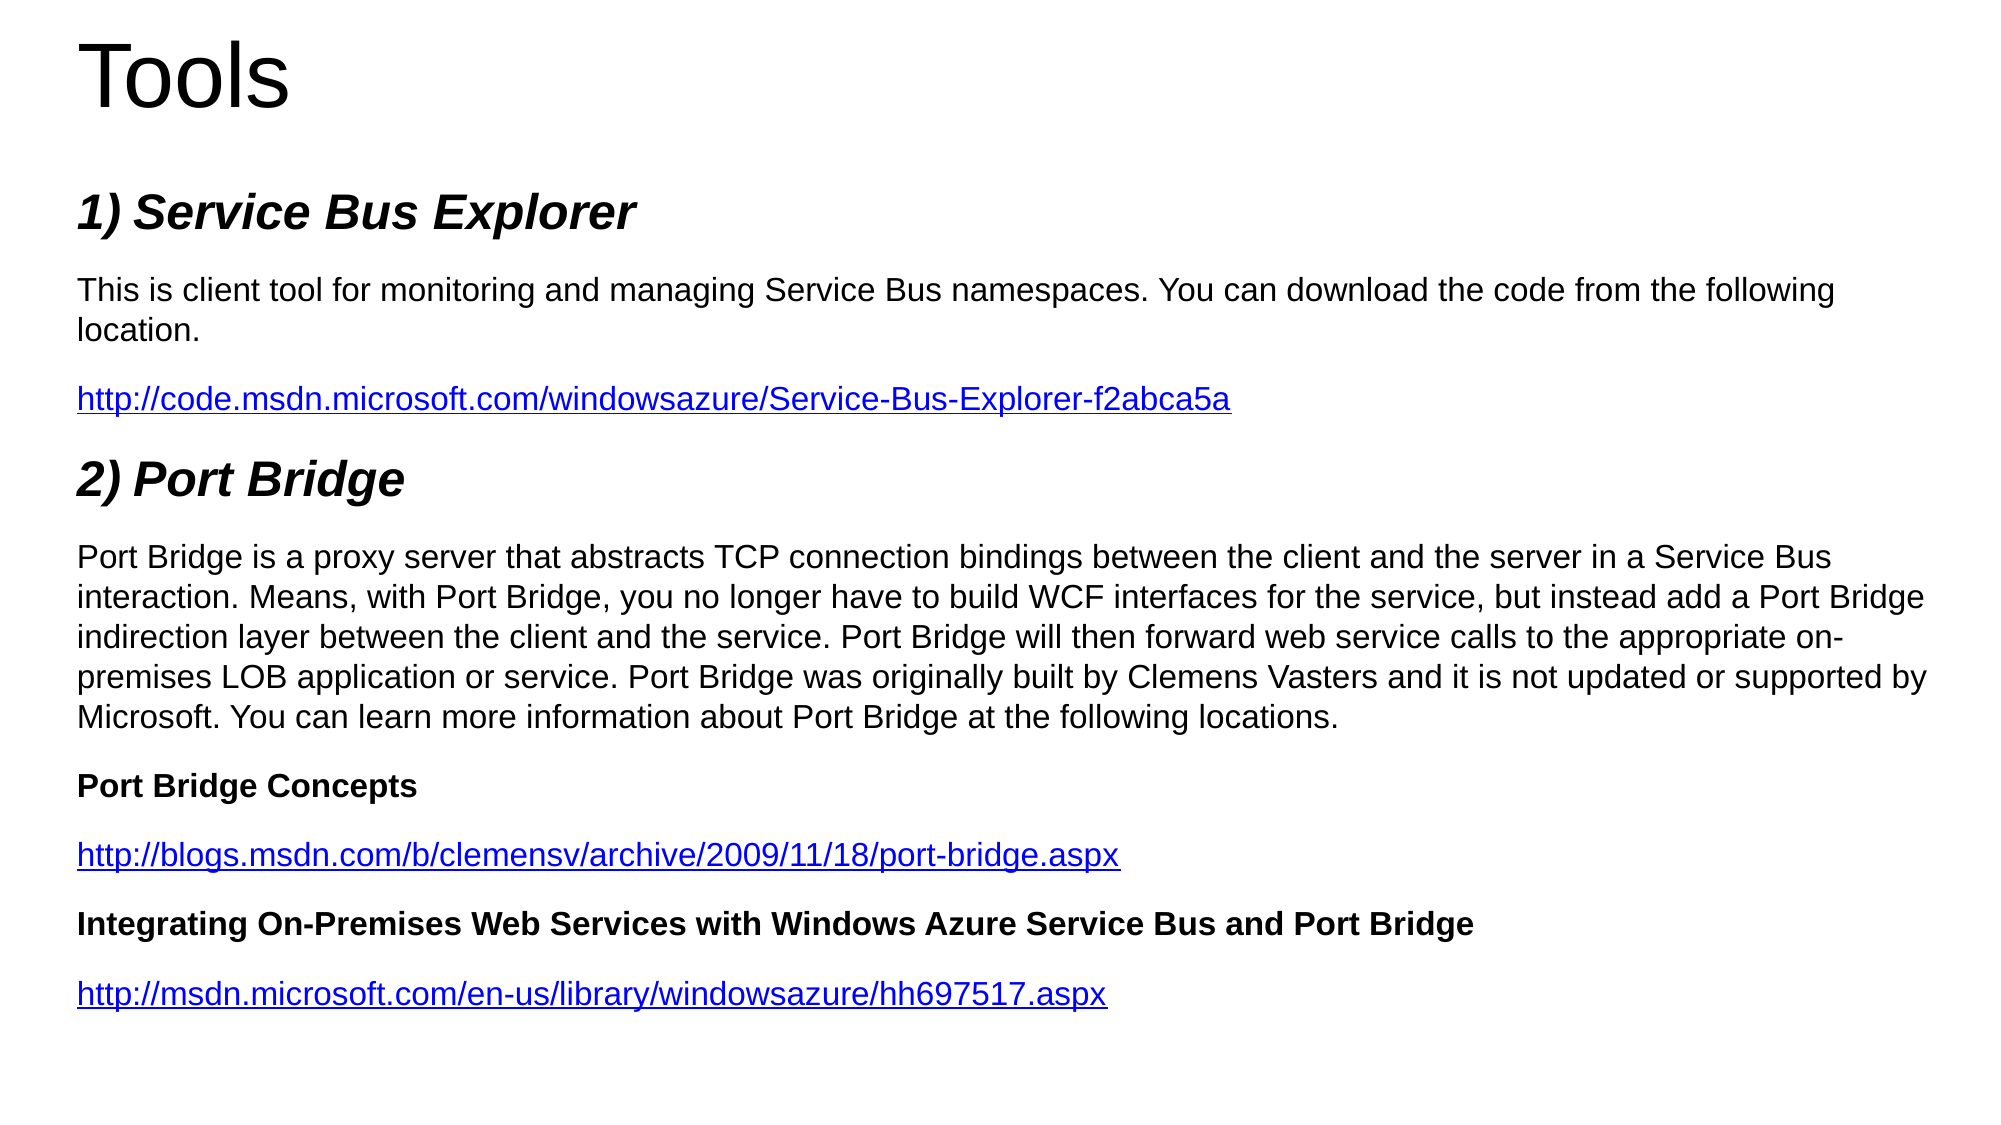

# Tools
Service Bus Explorer
This is client tool for monitoring and managing Service Bus namespaces. You can download the code from the following location.
http://code.msdn.microsoft.com/windowsazure/Service-Bus-Explorer-f2abca5a
Port Bridge
Port Bridge is a proxy server that abstracts TCP connection bindings between the client and the server in a Service Bus interaction. Means, with Port Bridge, you no longer have to build WCF interfaces for the service, but instead add a Port Bridge indirection layer between the client and the service. Port Bridge will then forward web service calls to the appropriate on-premises LOB application or service. Port Bridge was originally built by Clemens Vasters and it is not updated or supported by Microsoft. You can learn more information about Port Bridge at the following locations.
Port Bridge Concepts
http://blogs.msdn.com/b/clemensv/archive/2009/11/18/port-bridge.aspx
Integrating On-Premises Web Services with Windows Azure Service Bus and Port Bridge
http://msdn.microsoft.com/en-us/library/windowsazure/hh697517.aspx